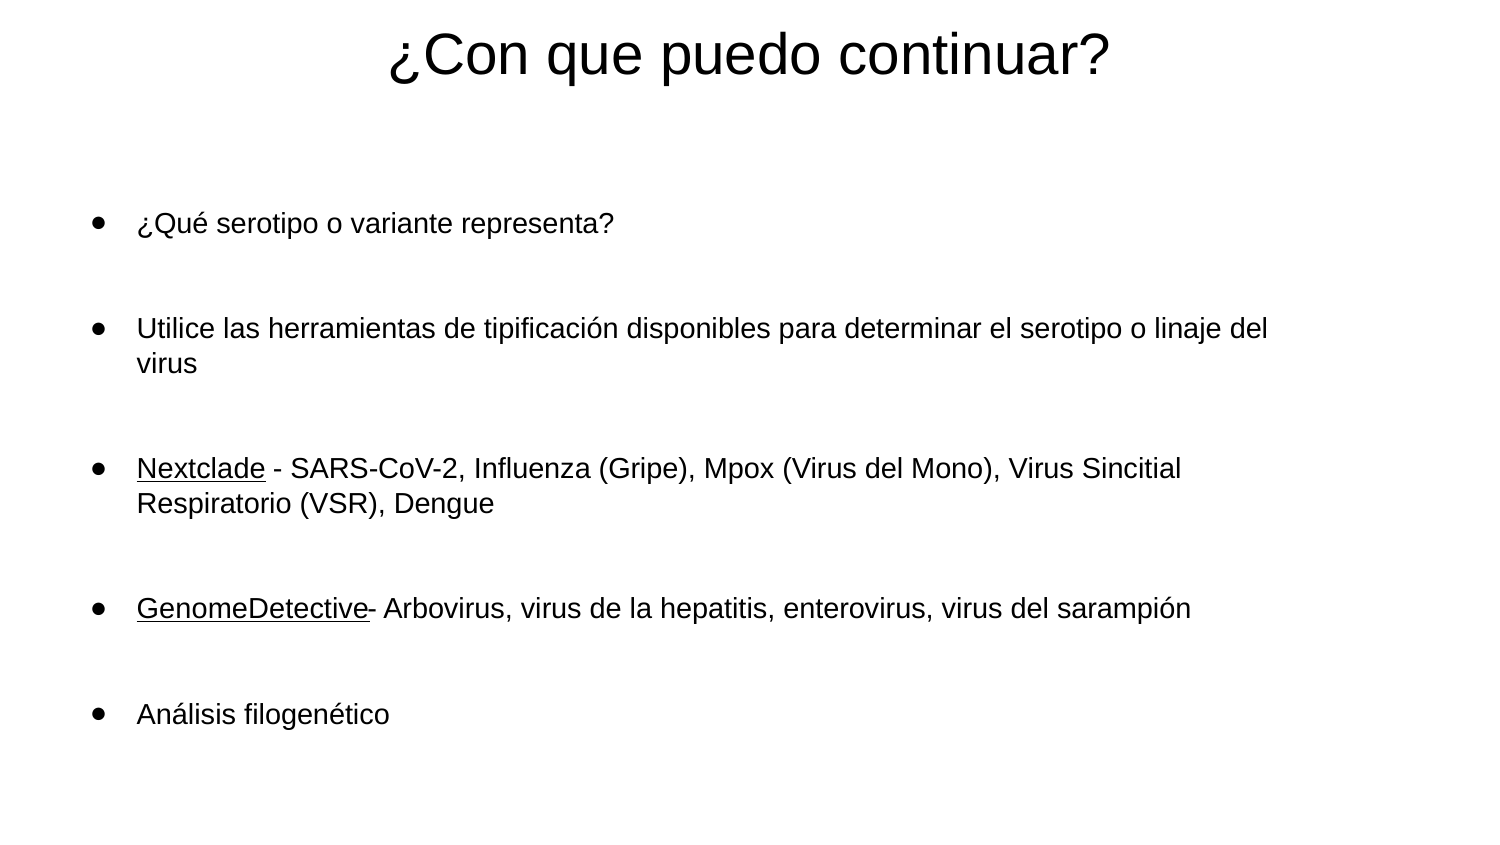

¿Con que puedo continuar?
¿Qué serotipo o variante representa?

Utilice las herramientas de tipificación disponibles para determinar el serotipo o linaje del virus

Nextclade - SARS-CoV-2, Influenza (Gripe), Mpox (Virus del Mono), Virus Sincitial Respiratorio (VSR), Dengue

GenomeDetective- Arbovirus, virus de la hepatitis, enterovirus, virus del sarampión

Análisis filogenético